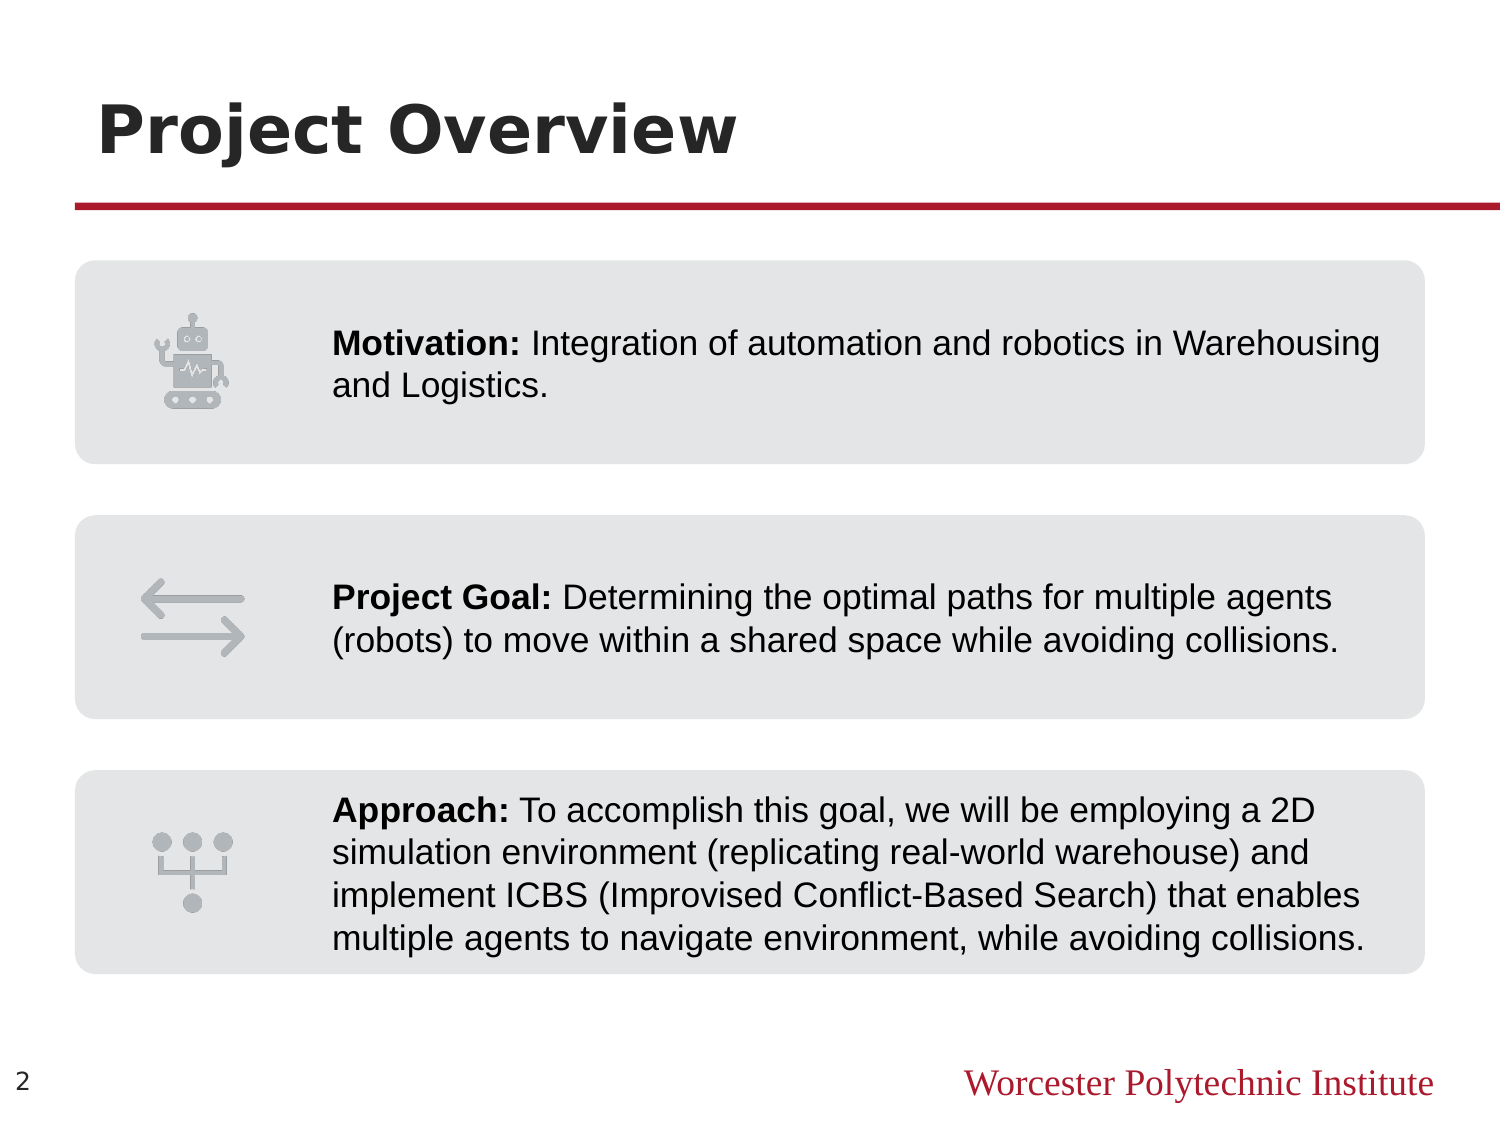

# Project Overview
Motivation: Integration of automation and robotics in Warehousing and Logistics.
Project Goal: Determining the optimal paths for multiple agents (robots) to move within a shared space while avoiding collisions.
Approach: To accomplish this goal, we will be employing a 2D simulation environment (replicating real-world warehouse) and implement ICBS (Improvised Conflict-Based Search) that enables multiple agents to navigate environment, while avoiding collisions.
2